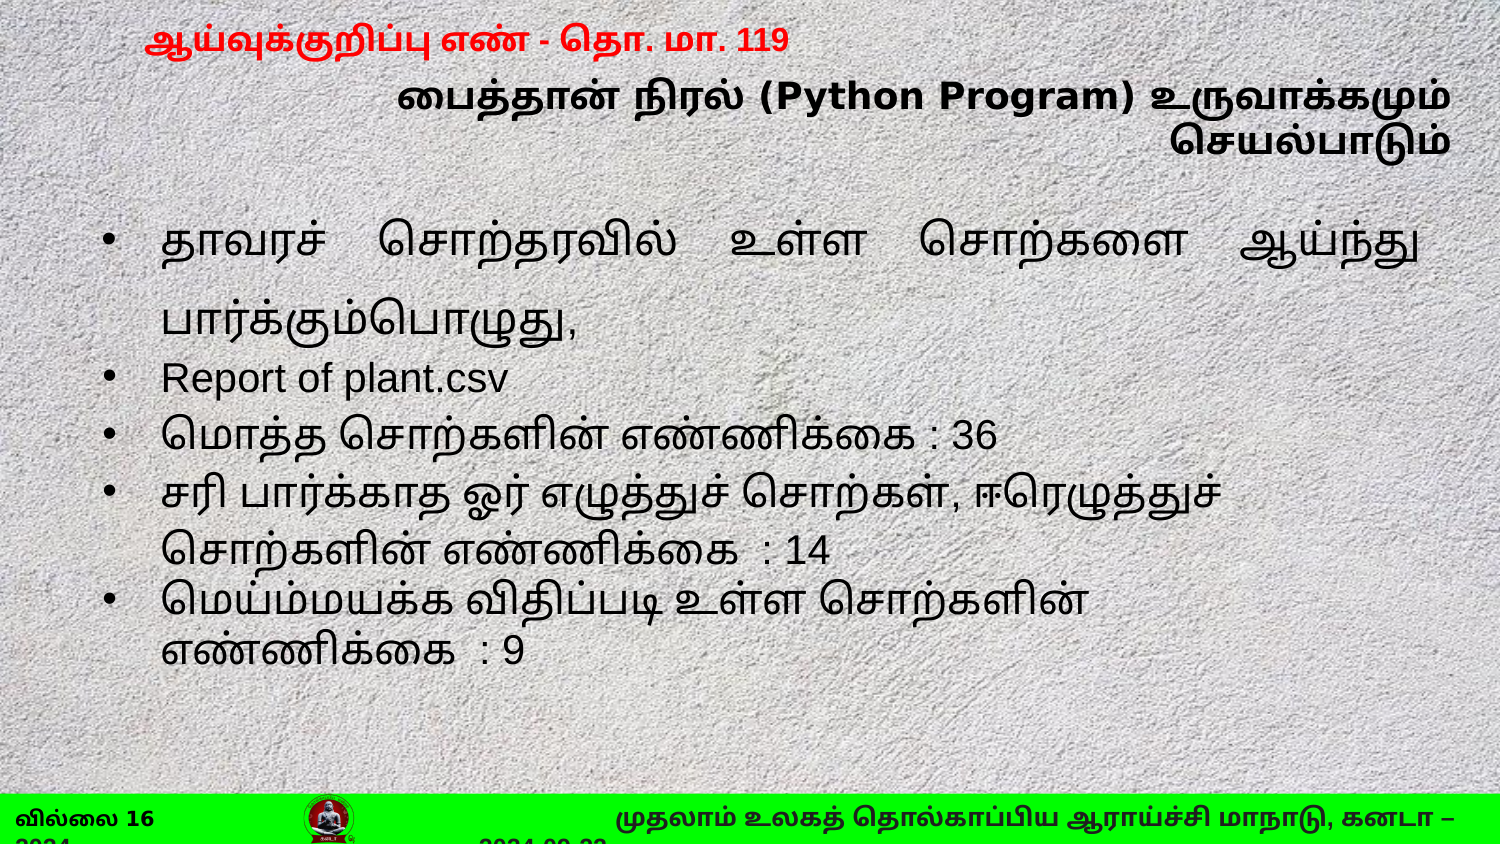

# பைத்தான் நிரல் (Python Program) உருவாக்கமும் செயல்பாடும்
தாவரச் சொற்தரவில் உள்ள சொற்களை ஆய்ந்து பார்க்கும்பொழுது,
Report of plant.csv
மொத்த சொற்களின் எண்ணிக்கை : 36
சரி பார்க்காத ஓர் எழுத்துச் சொற்கள், ஈரெழுத்துச் சொற்களின் எண்ணிக்கை  : 14
மெய்ம்மயக்க விதிப்படி உள்ள சொற்களின் எண்ணிக்கை  : 9